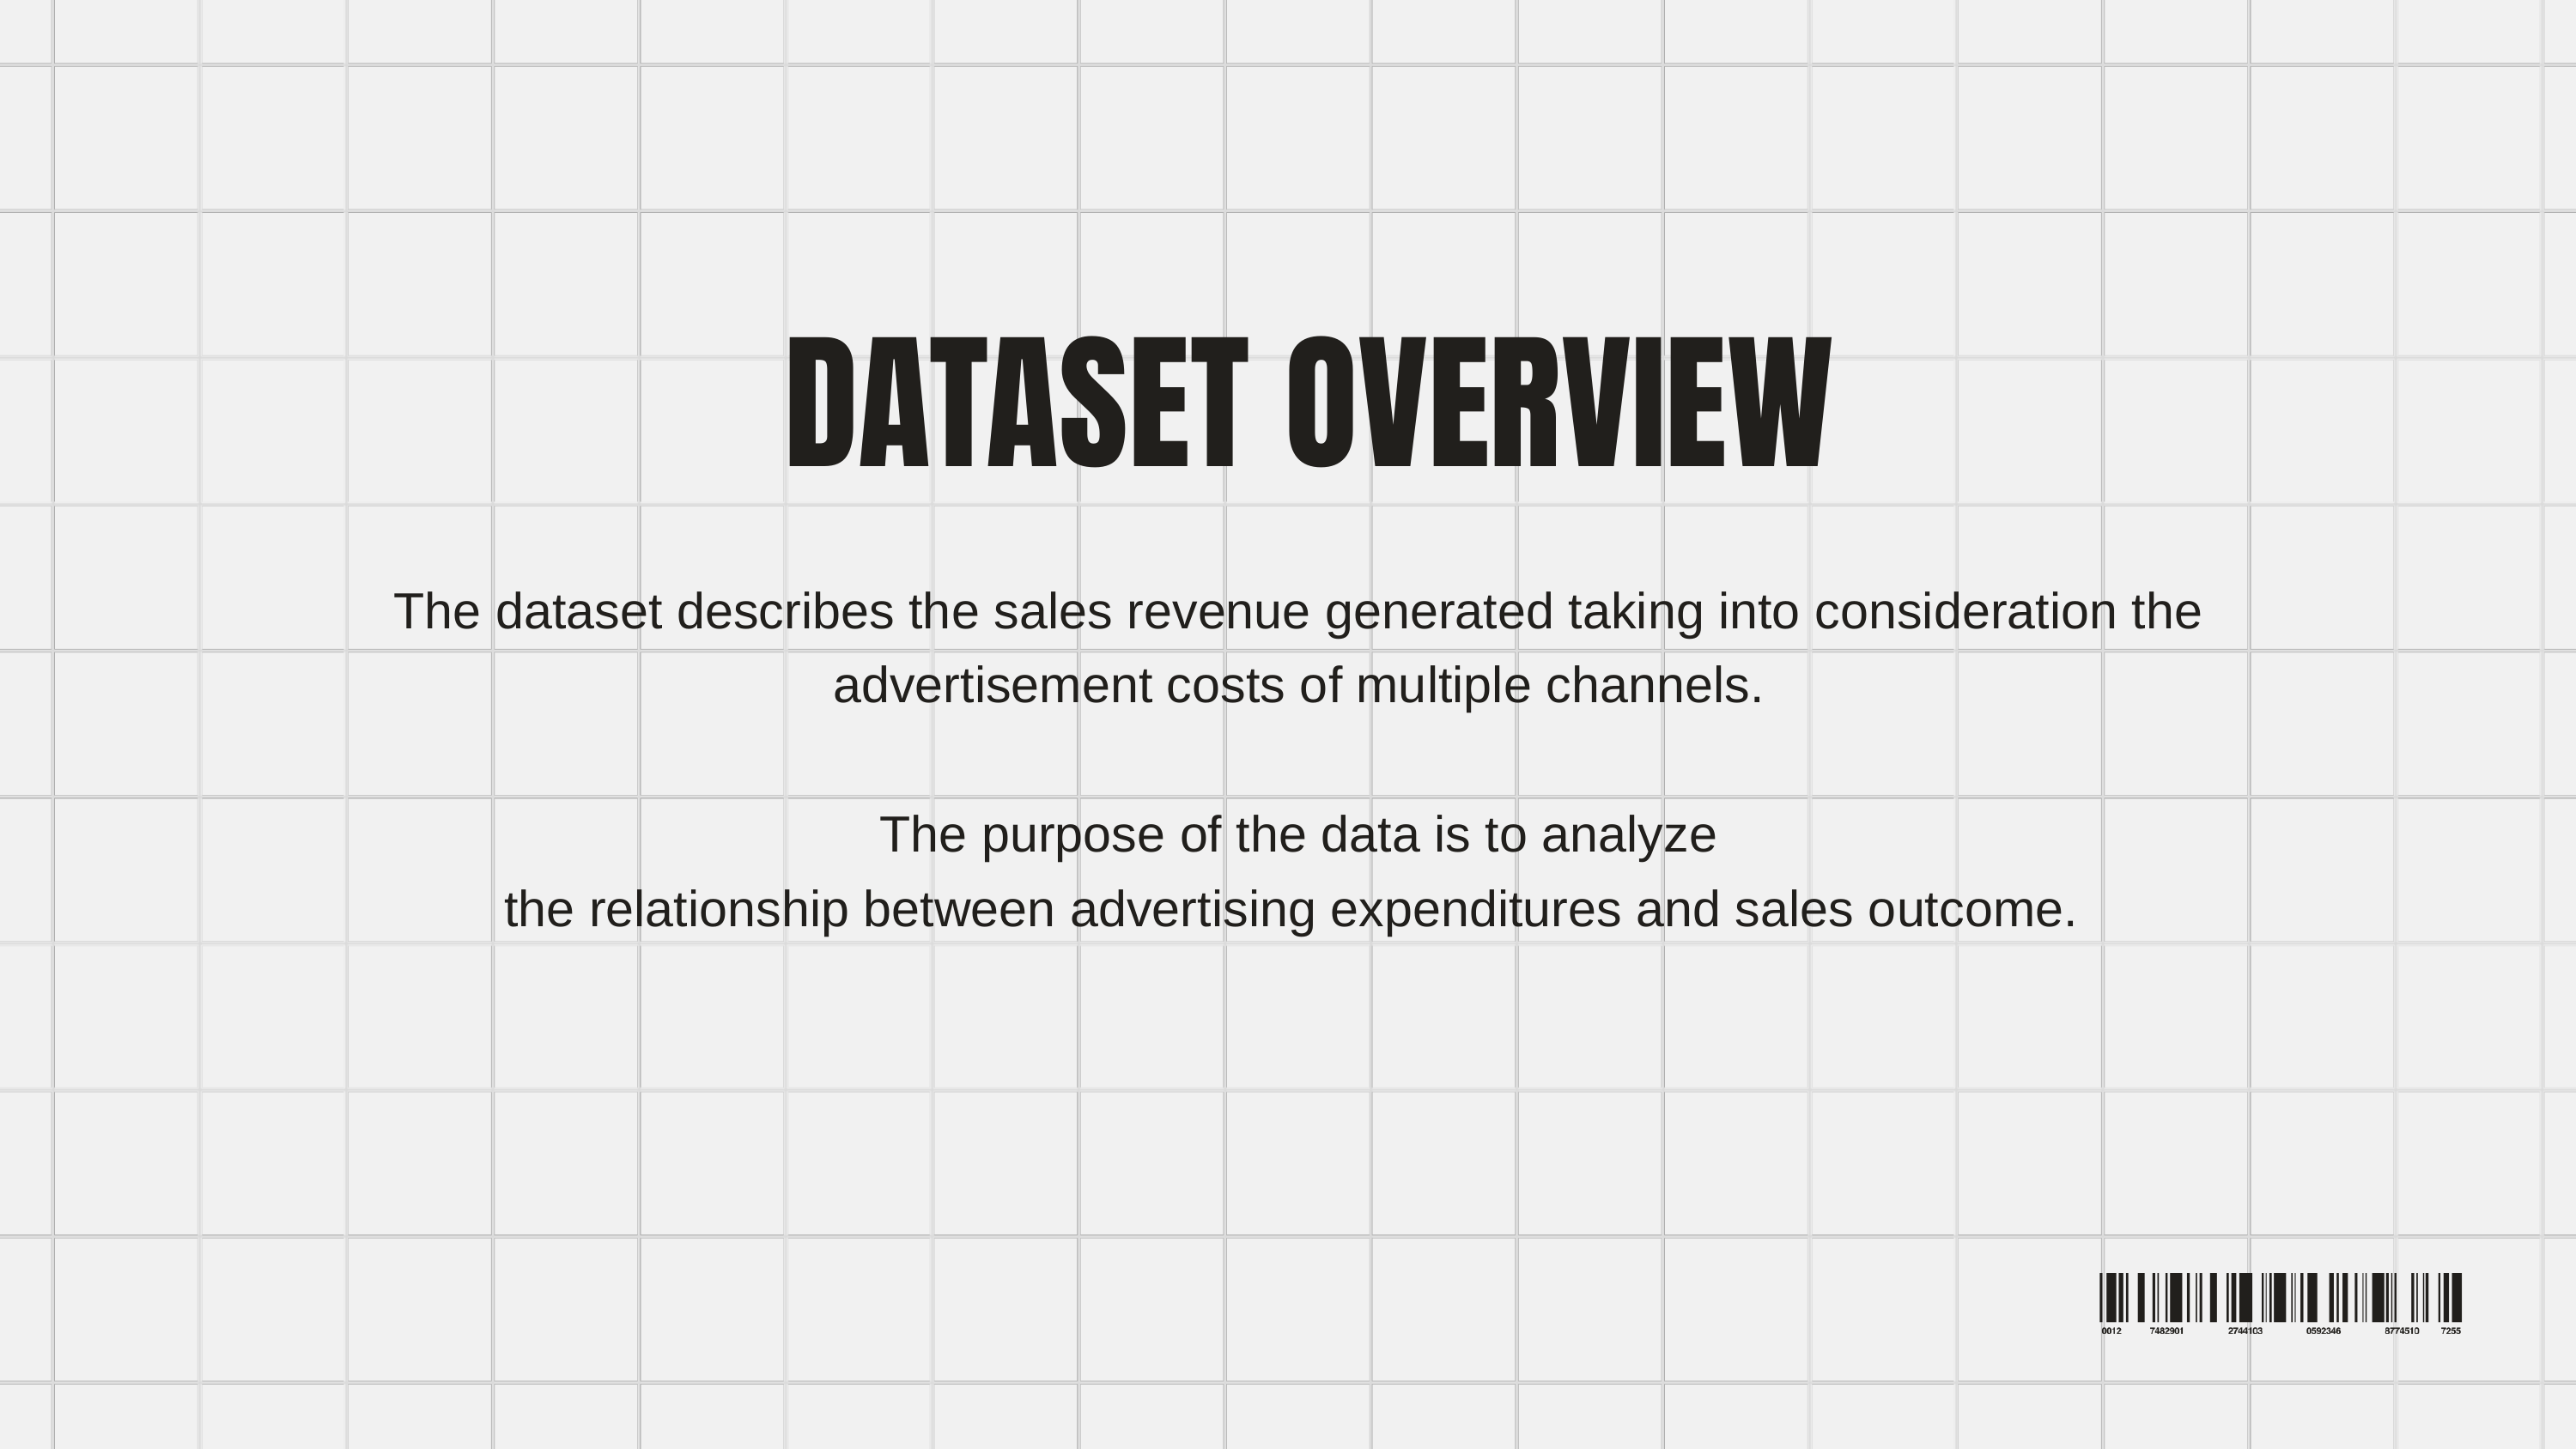

DATASET OVERVIEW
The dataset describes the sales revenue generated taking into consideration the advertisement costs of multiple channels.

The purpose of the data is to analyze
the relationship between advertising expenditures and sales outcome.